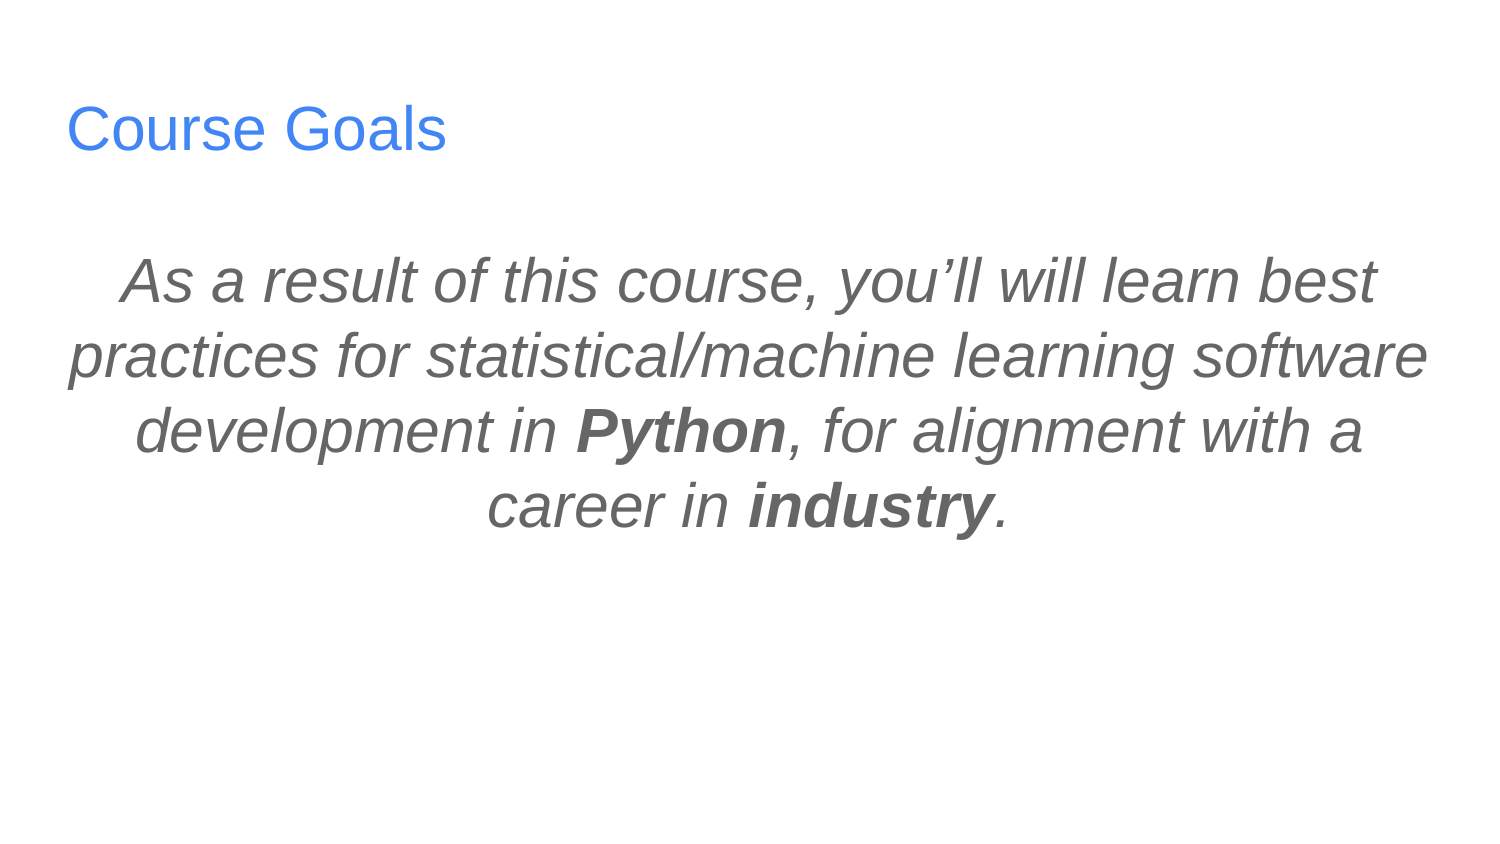

# Course Goals
As a result of this course, you’ll will learn best practices for statistical/machine learning software development in Python, for alignment with a career in industry.